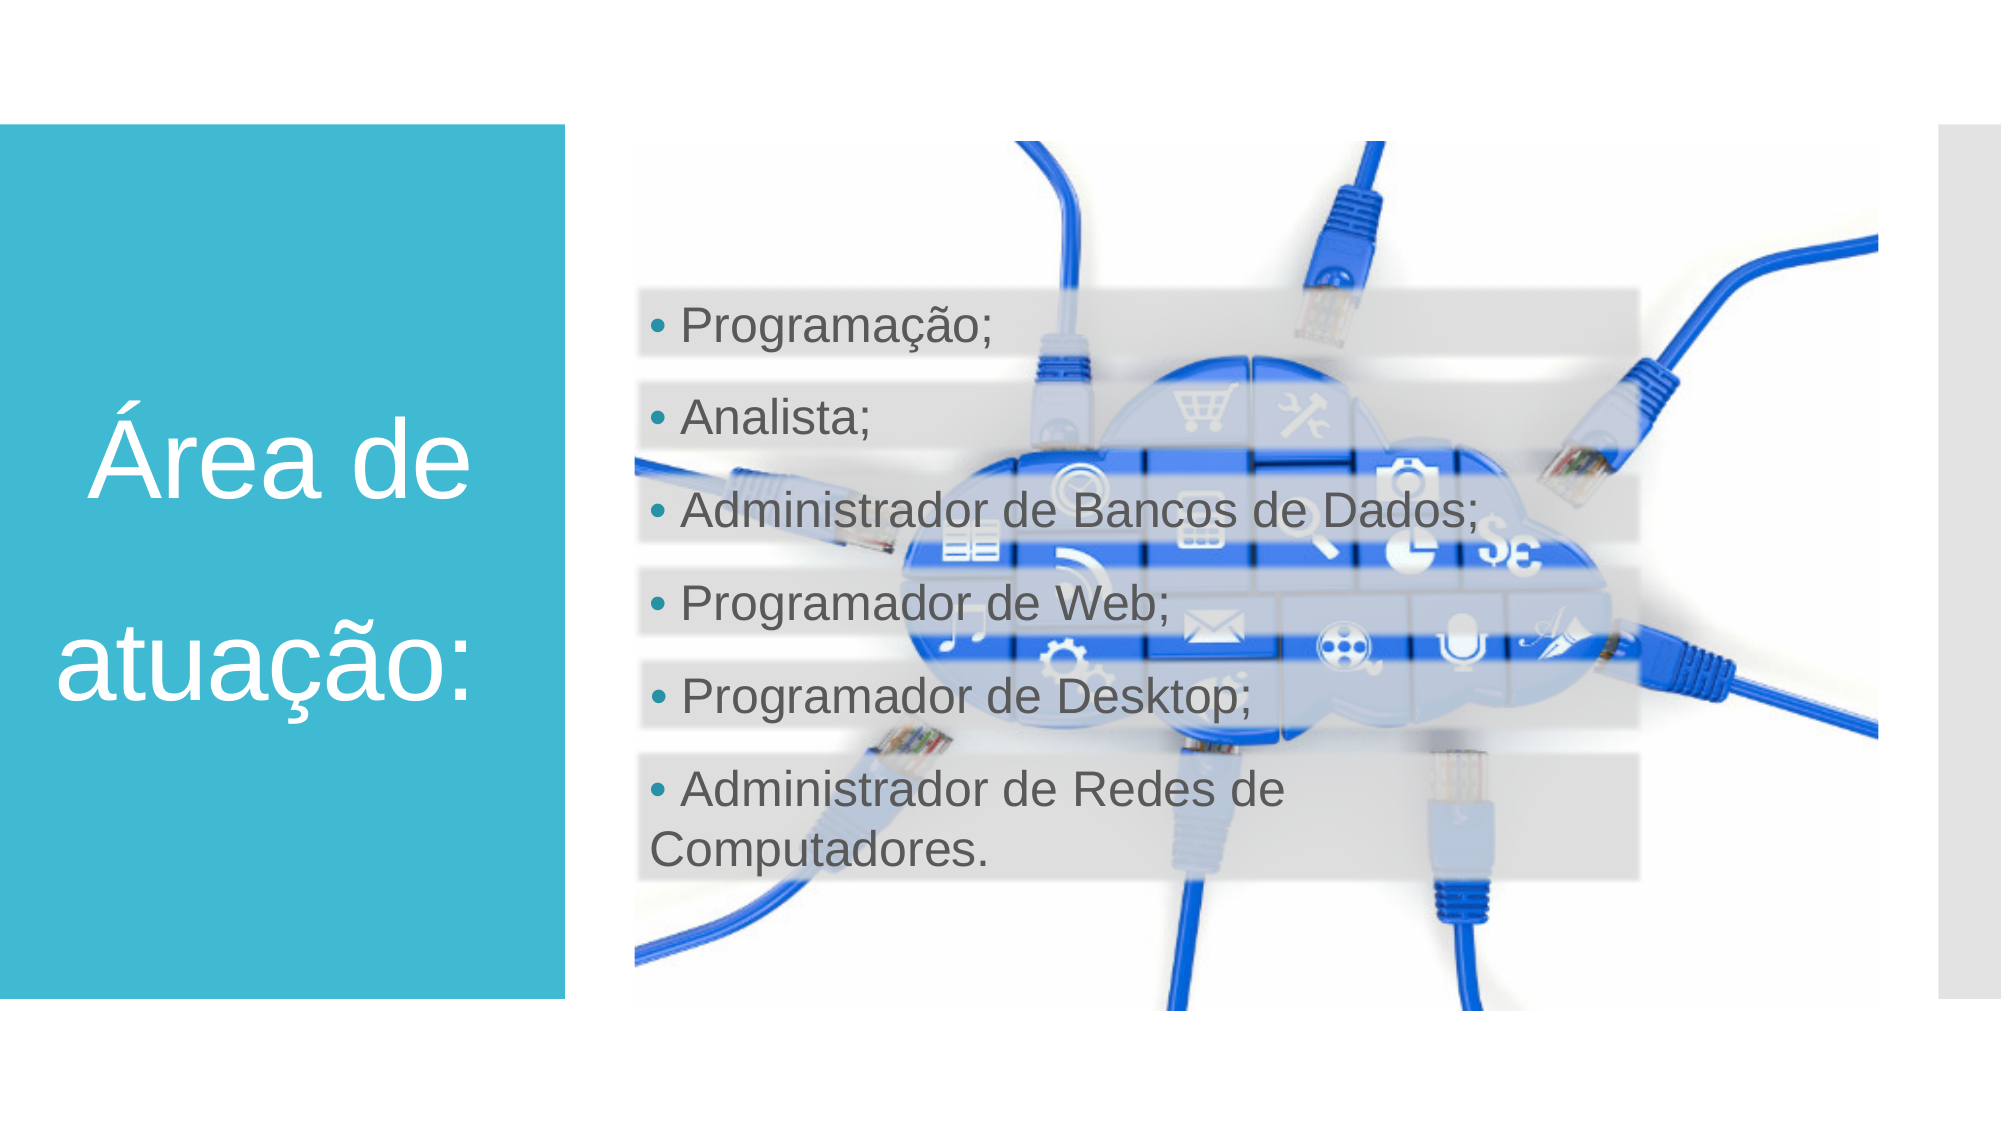

# Área de atuação:

• Programação;
• Analista;
• Administrador de Bancos de Dados;
• Programador de Web;
• Programador de Desktop;
• Administrador de Redes de Computadores.